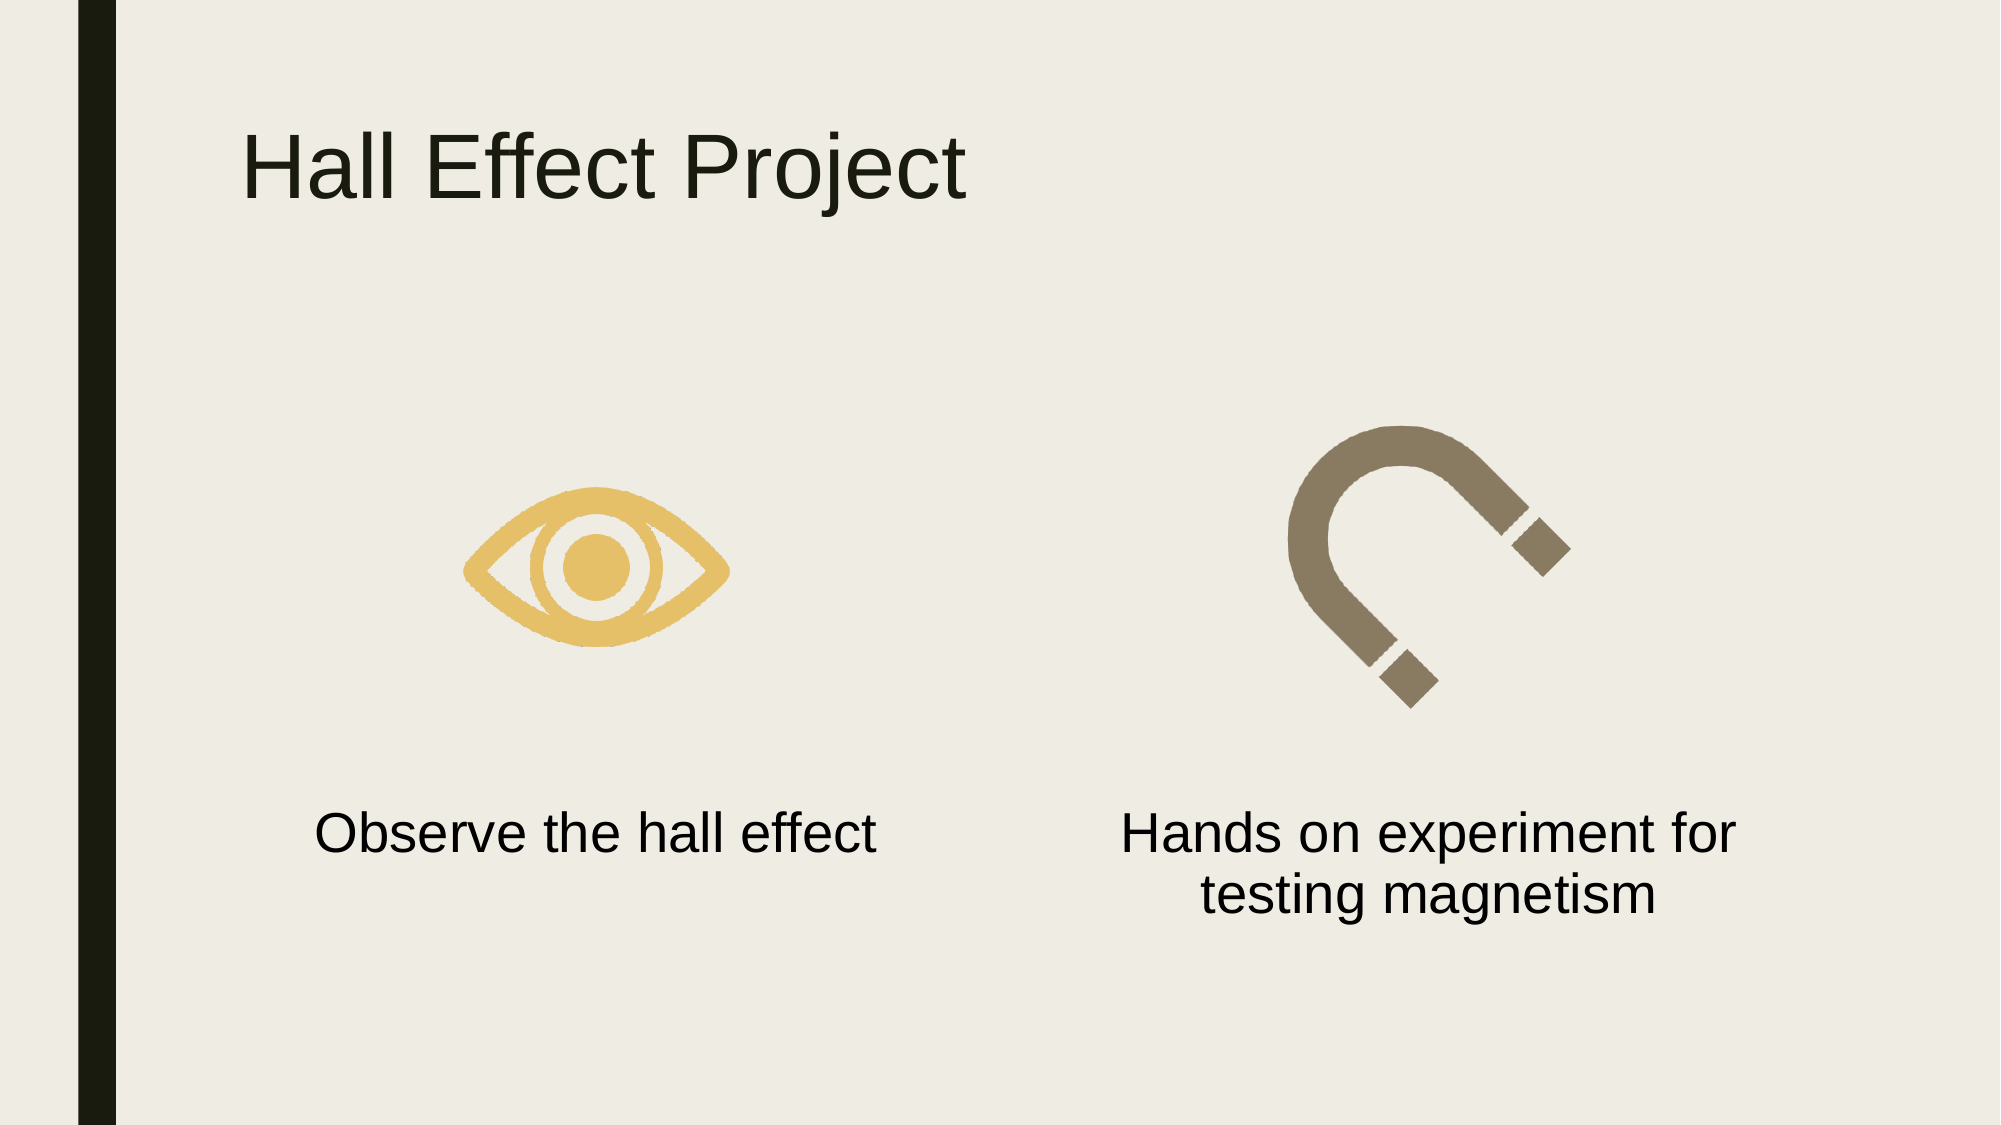

# Hall Effect Project
Observe the hall effect
Hands on experiment for testing magnetism